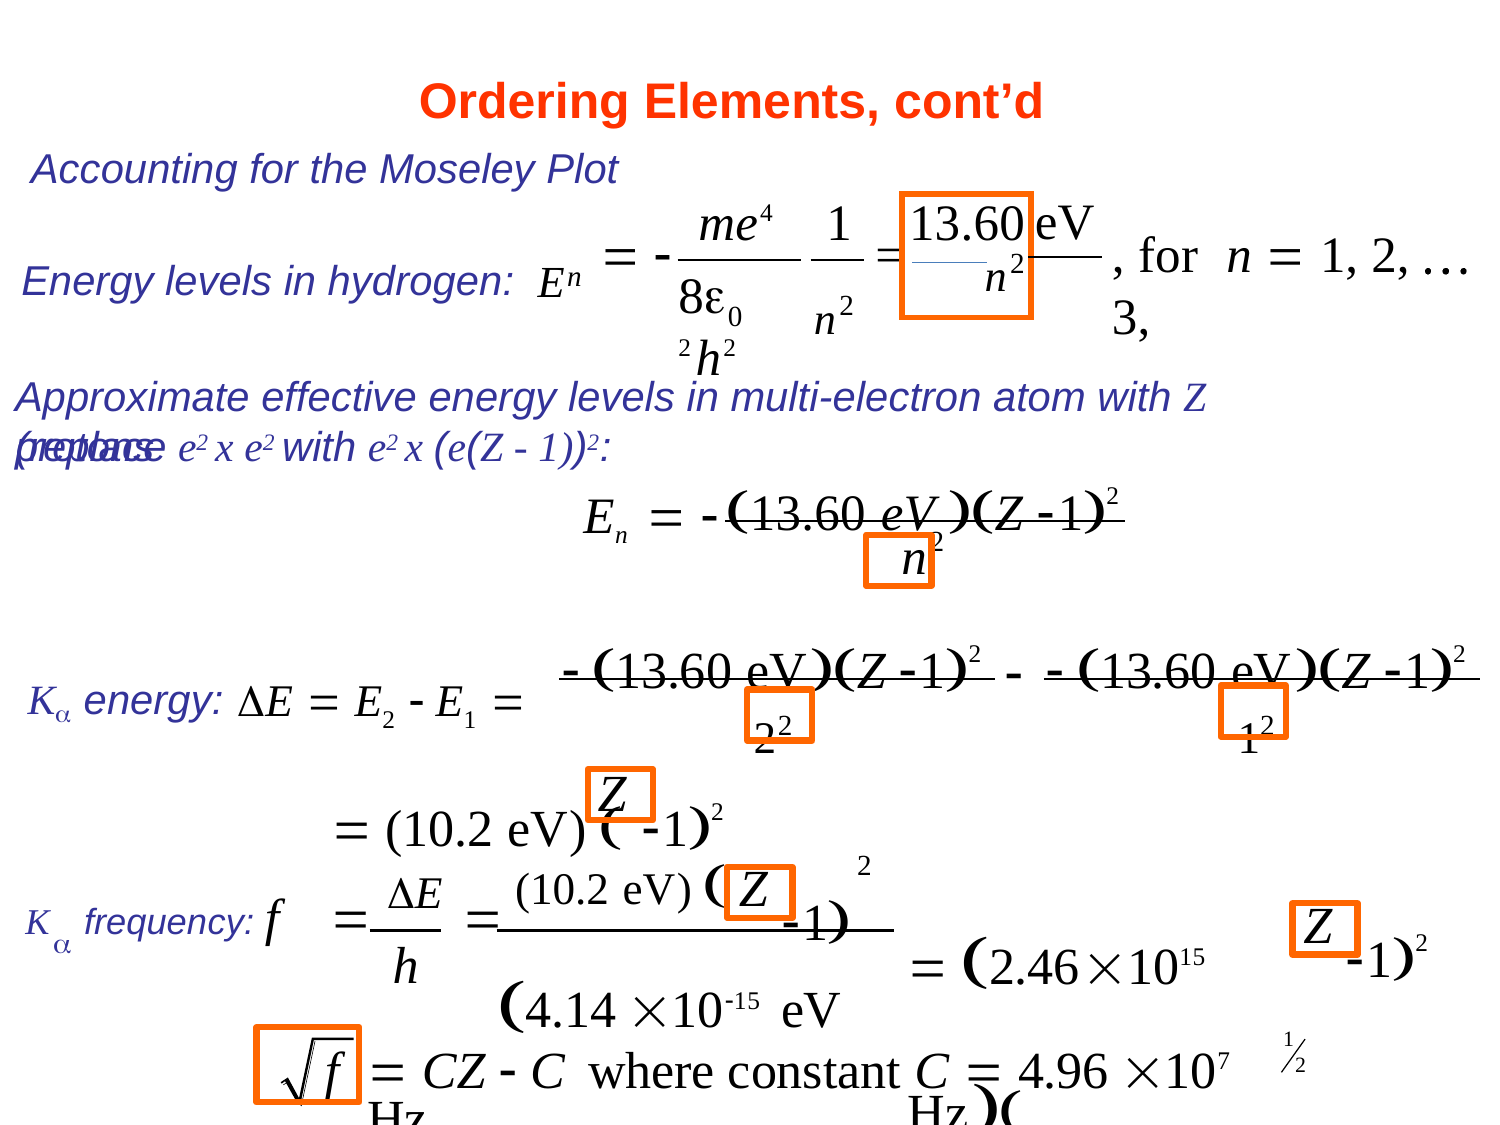

Ordering Elements, cont’d

Accounting for the Moseley Plot
me4	1
13.60
n2
|  | eV |
| --- | --- |
|  |  |
Energy levels in hydrogen:	E
= −	=
, for	n = 1, 2, 3,

n2
n
8ε 2h2

0
Approximate effective energy levels in multi-electron atom with Z protons
(replace e2 x e2 with e2 x (e(Z - 1))2:
(13.60 eV )(Z −1)2
En  = −

2
n

− (13.60 eV)(Z −1)2
− (13.60 eV)(Z −1)2
Kα  energy: ΔE = E2  − E1  =
−
22
12

= (10.2 eV) (	−1)2
Z

−1)
2
Z
= (2.46×1015   Hz)(

K	frequency: f	= ΔE =	(10.2 eV) (
−1)2
Z

(4.14 ×10−15   eV ⋅s)
α

h

1
= CZ − C	where constant C = 4.96 ×107   Hz
f

2